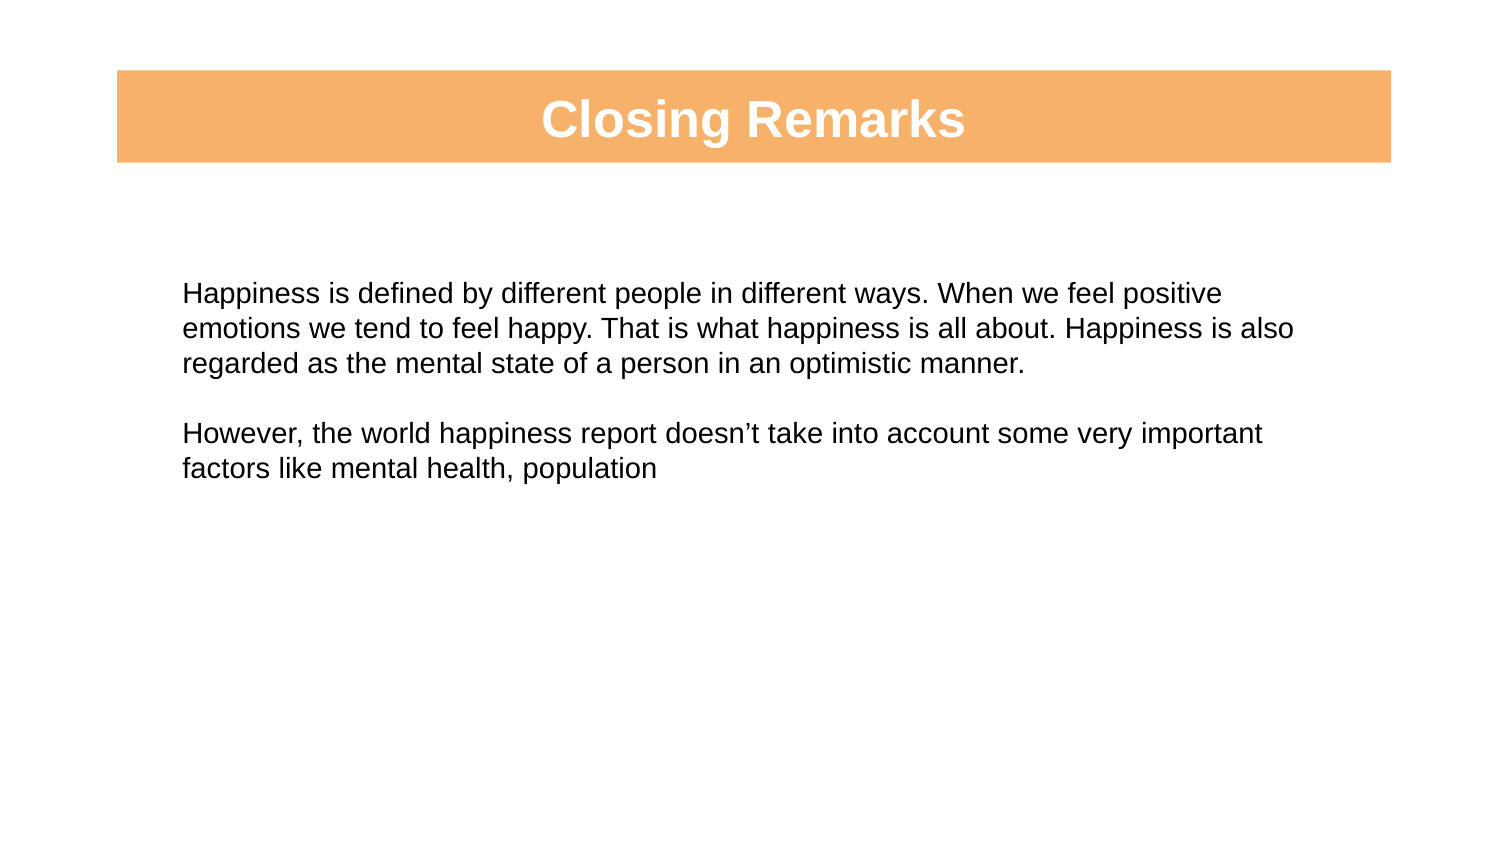

Closing Remarks

Happiness is defined by different people in different ways. When we feel positive emotions we tend to feel happy. That is what happiness is all about. Happiness is also regarded as the mental state of a person in an optimistic manner.
However, the world happiness report doesn’t take into account some very important factors like mental health, population